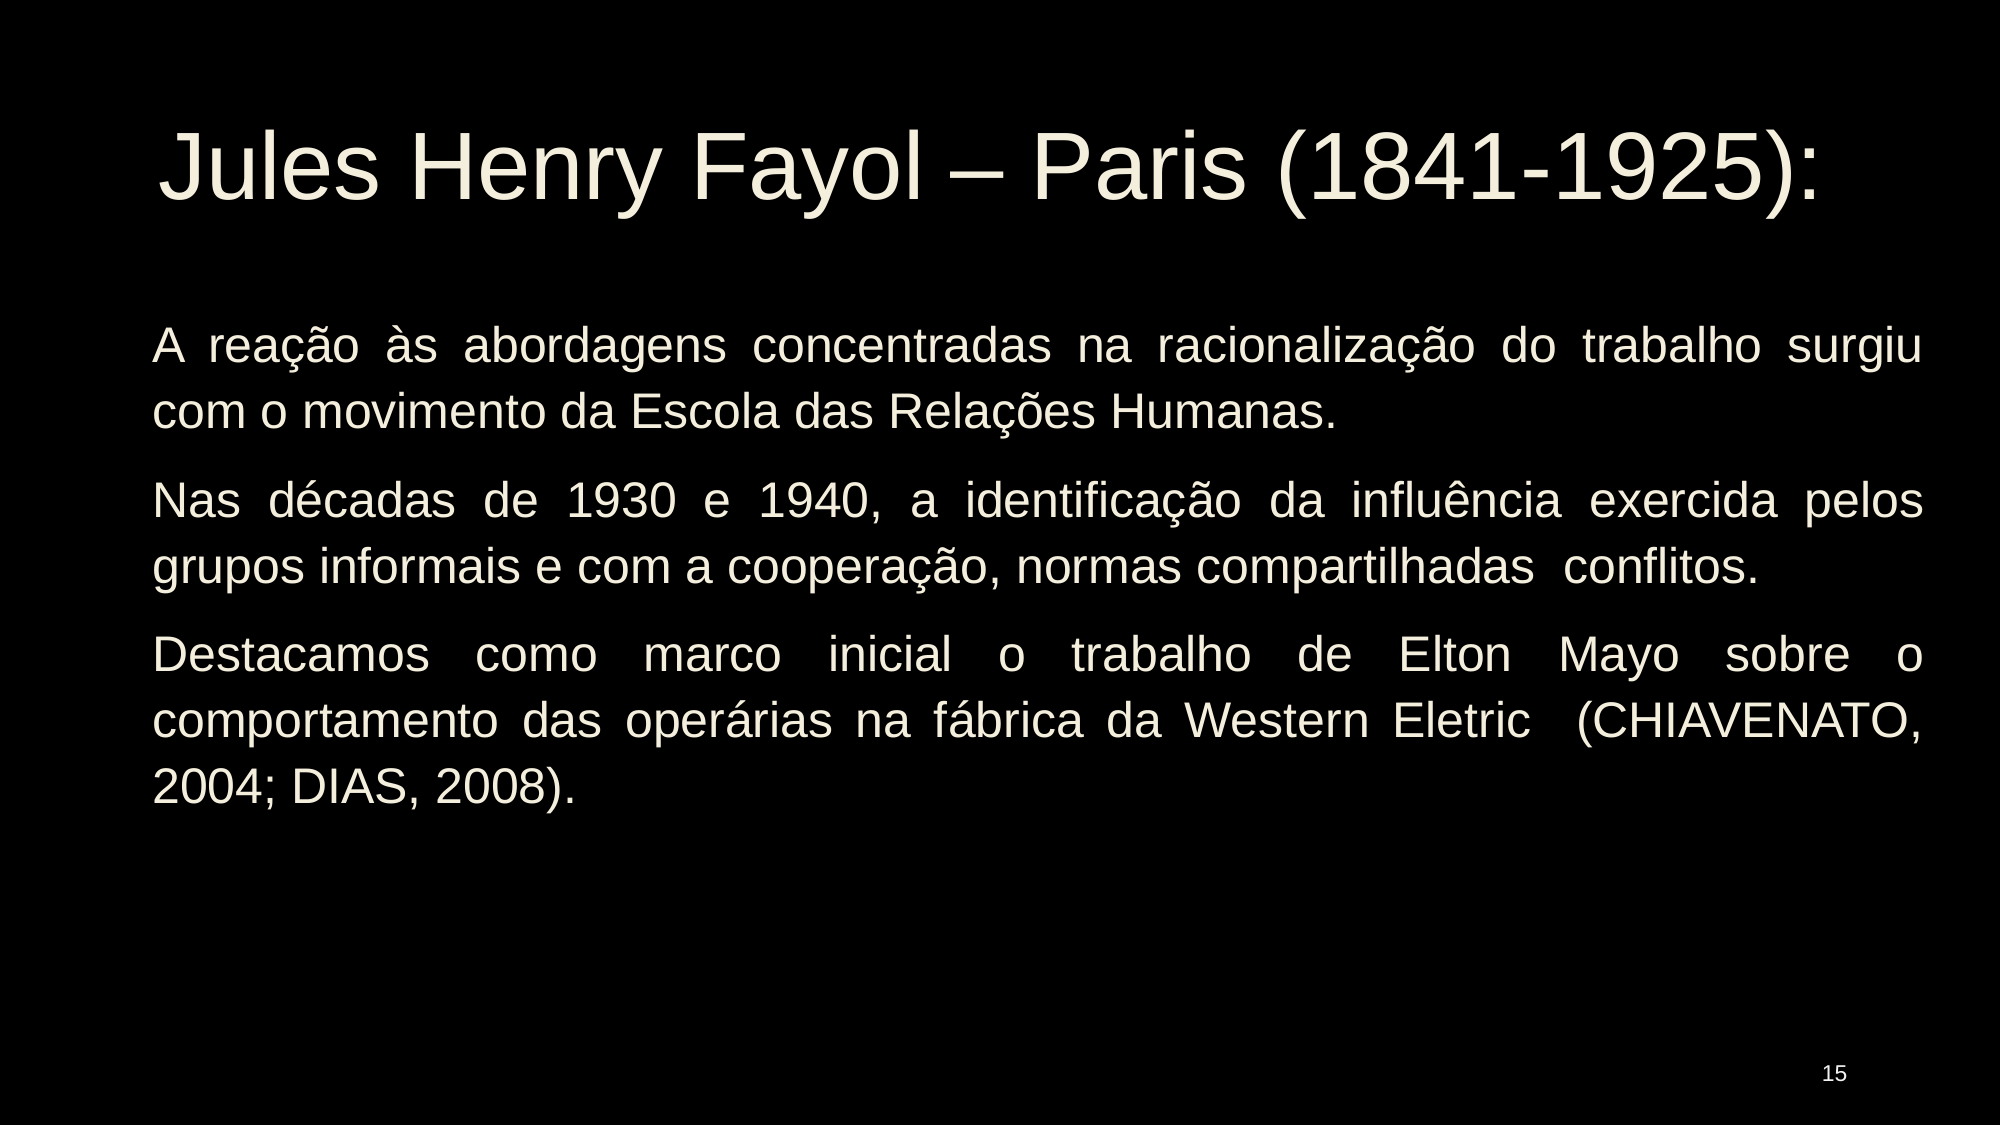

# Jules Henry Fayol – Paris (1841-1925):
A reação às abordagens concentradas na racionalização do trabalho surgiu com o movimento da Escola das Relações Humanas.
Nas décadas de 1930 e 1940, a identificação da influência exercida pelos grupos informais e com a cooperação, normas compartilhadas  conflitos.
Destacamos como marco inicial o trabalho de Elton Mayo sobre o comportamento das operárias na fábrica da Western Eletric  (CHIAVENATO, 2004; DIAS, 2008).
15